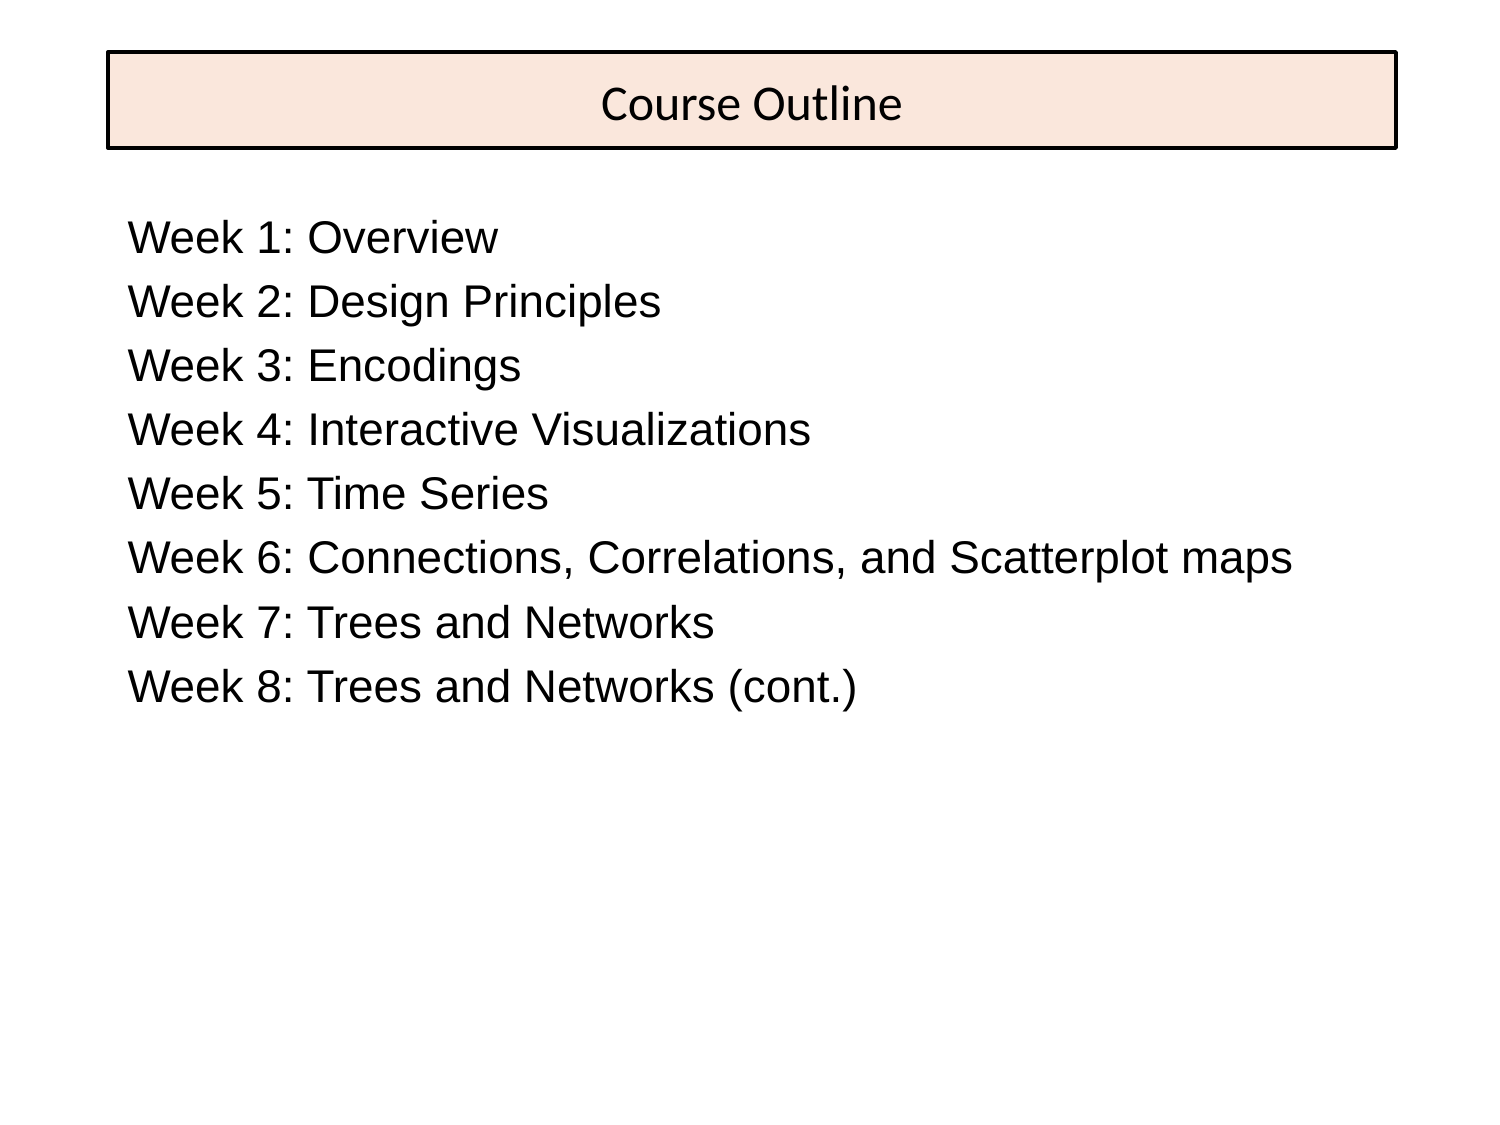

# Course Outline
Week 1: Overview
Week 2: Design Principles
Week 3: Encodings
Week 4: Interactive Visualizations
Week 5: Time Series
Week 6: Connections, Correlations, and Scatterplot maps
Week 7: Trees and Networks
Week 8: Trees and Networks (cont.)